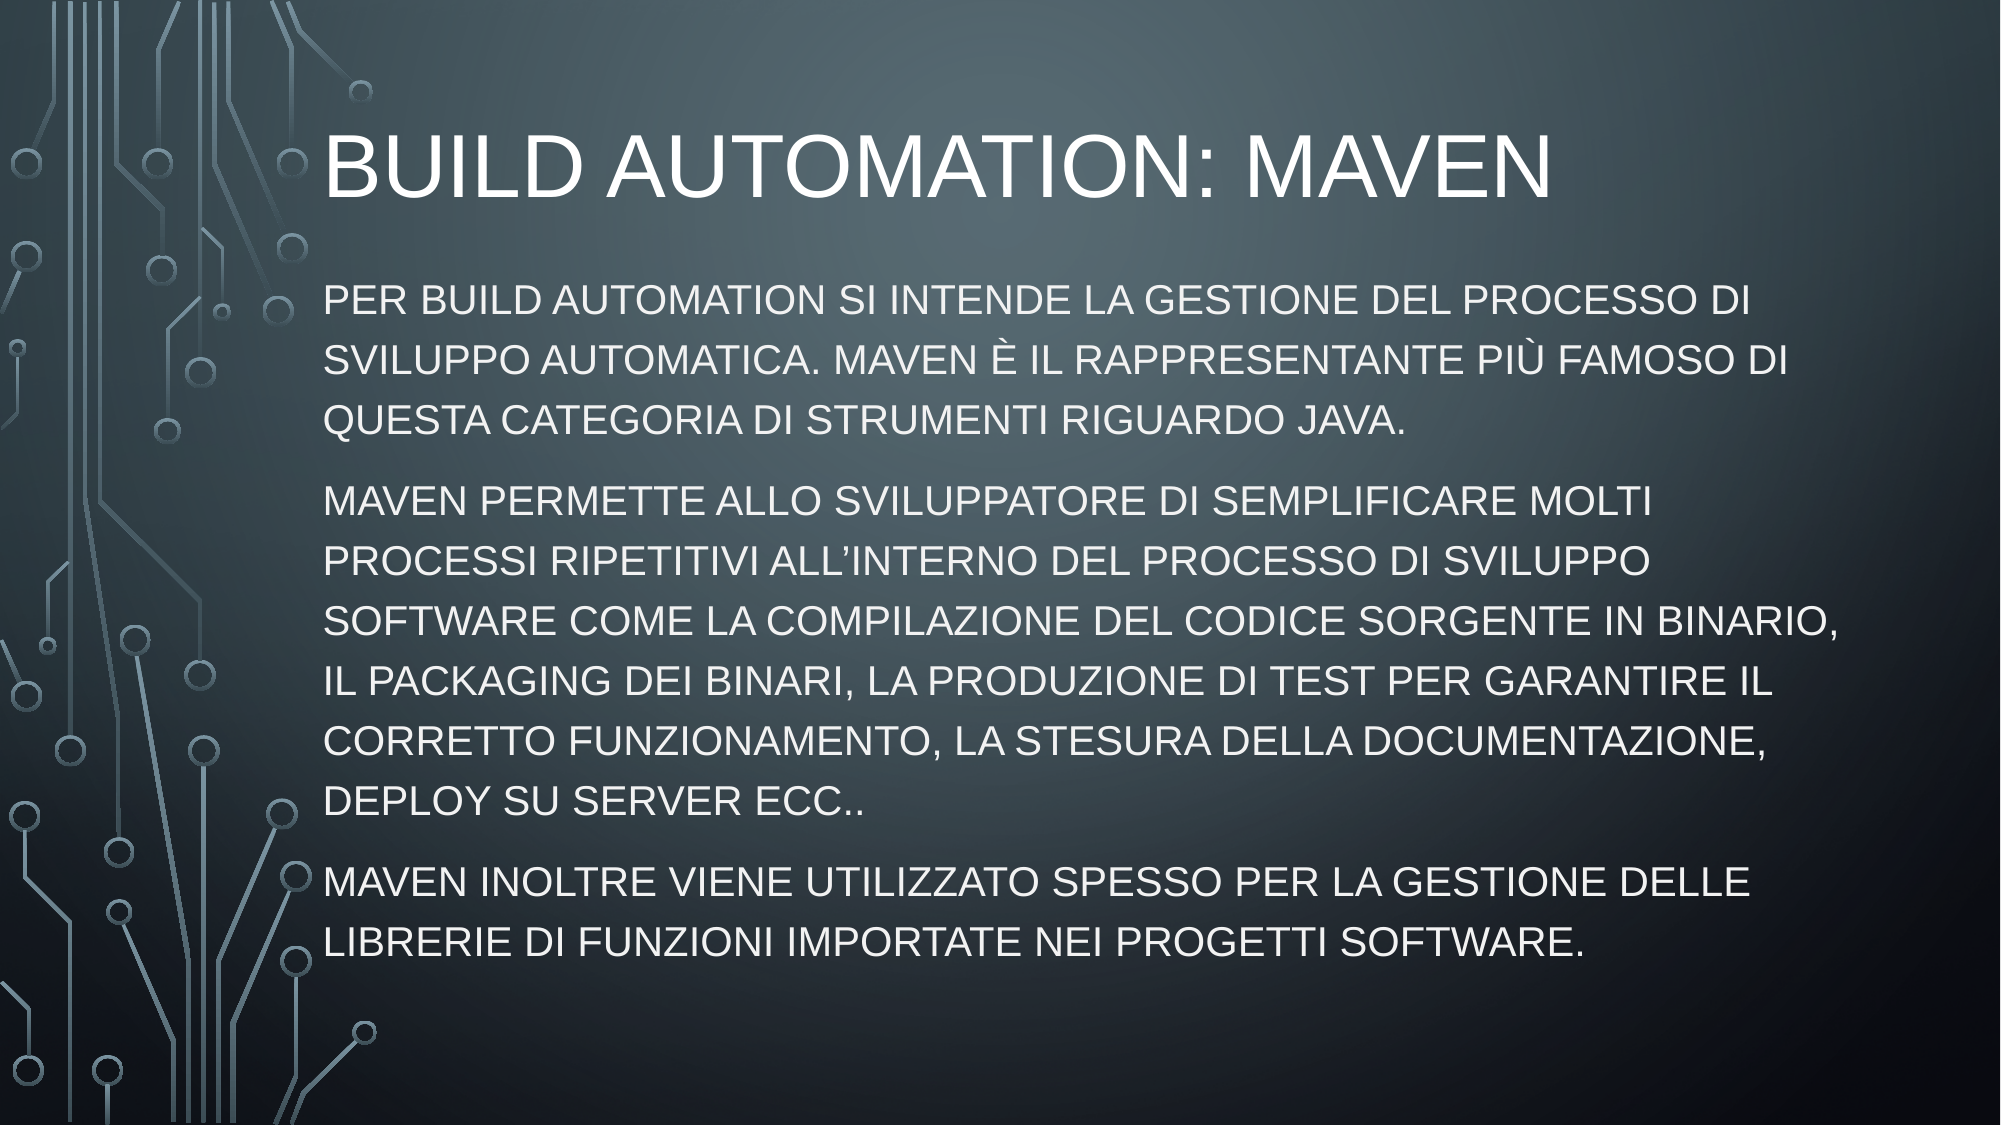

# Build automation: maven
Per build automation si intende la gestione del processo di sviluppo automatica. Maven è il rappresentante più famoso di questa categoria di strumenti riguardo java.
Maven permette allo sviluppatore di semplificare molti processi ripetitivi all’interno del processo di sviluppo software come la compilazione del codice sorgente in binario, il packaging dei binari, la produzione di test per garantire il corretto funzionamento, la stesura della documentazione, deploy su server ecc..
Maven inoltre viene utilizzato spesso per la gestione delle librerie di funzioni importate nei progetti software.